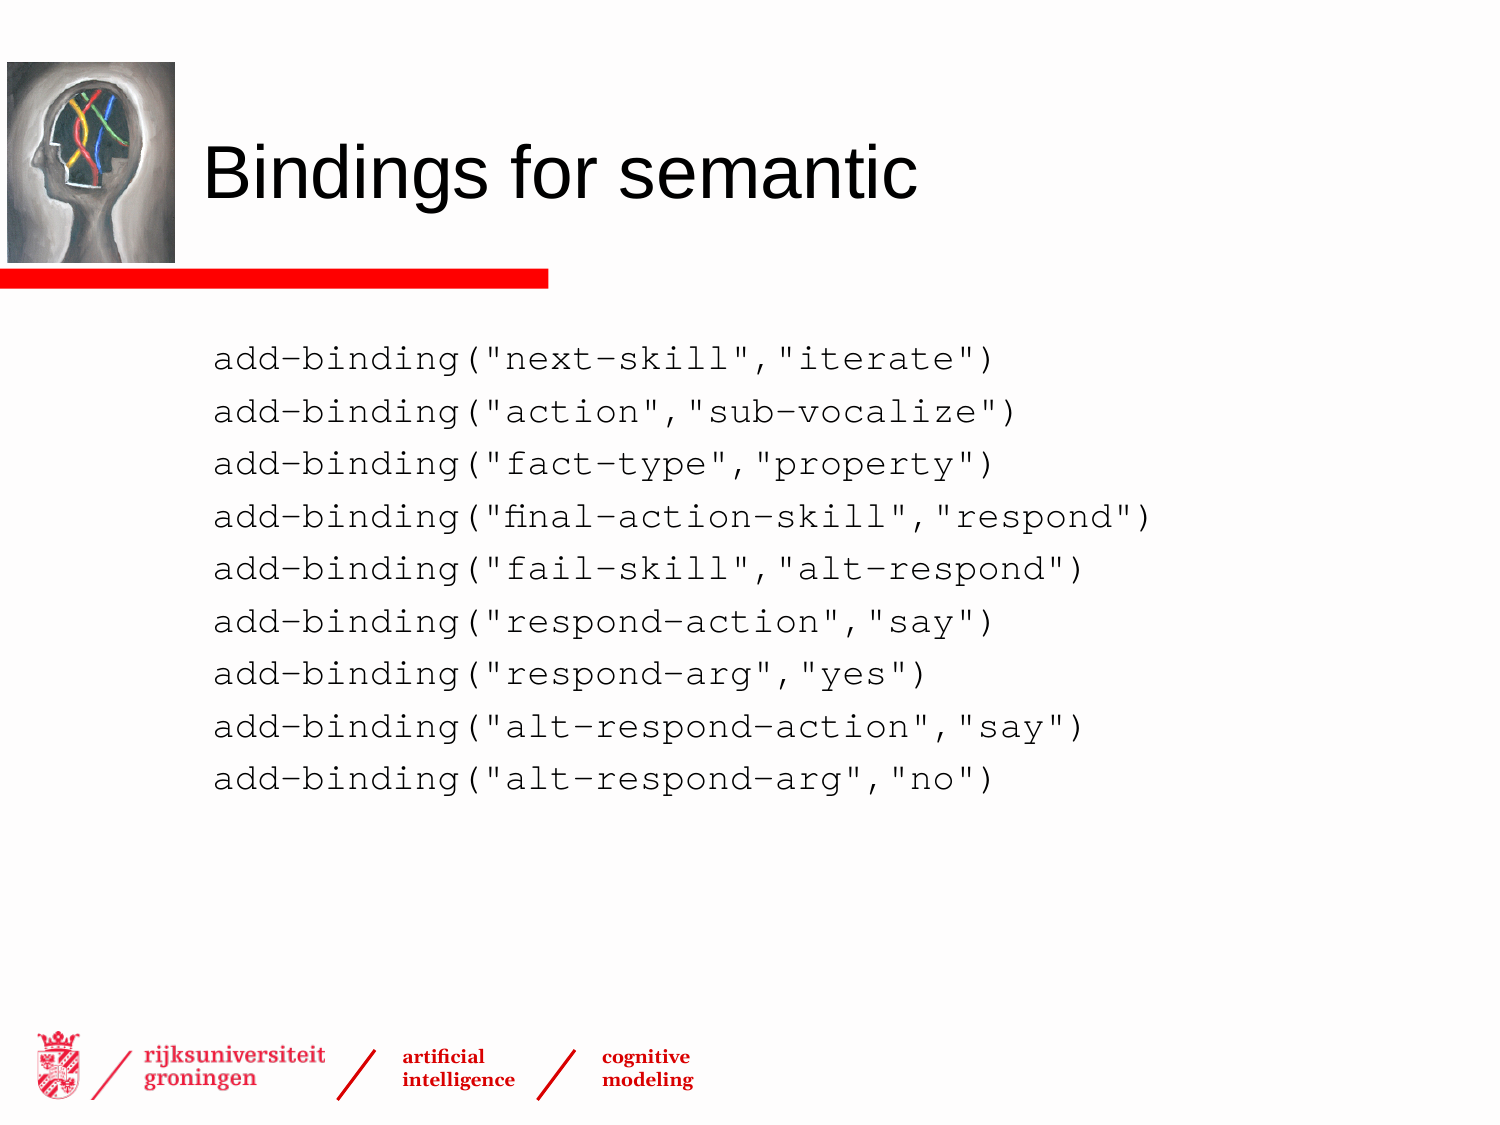

# Bindings for semantic
	add-binding("next-skill","iterate")
	add-binding("action","sub-vocalize")
	add-binding("fact-type","property")
	add-binding("final-action-skill","respond")
	add-binding("fail-skill","alt-respond")
	add-binding("respond-action","say")
	add-binding("respond-arg","yes")
	add-binding("alt-respond-action","say")
	add-binding("alt-respond-arg","no")